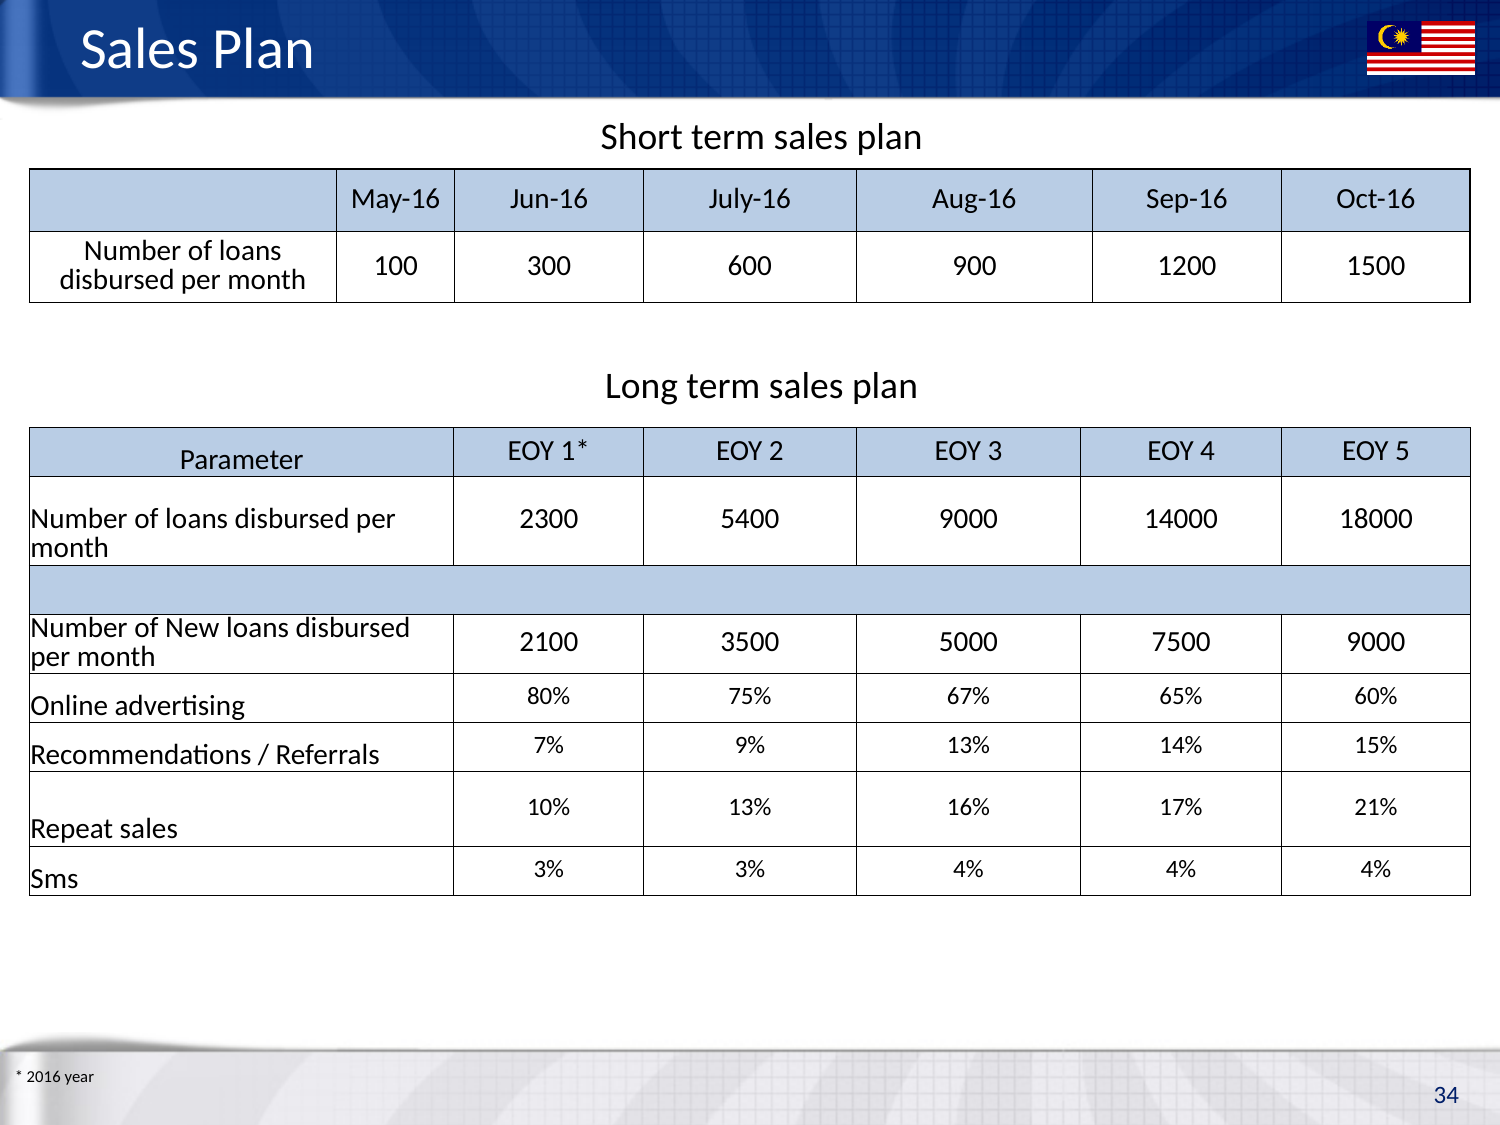

# Sales Plan
Short term sales plan
|  | May-16 | Jun-16 | July-16 | Aug-16 | Sep-16 | Oct-16 |
| --- | --- | --- | --- | --- | --- | --- |
| Number of loans disbursed per month | 100 | 300 | 600 | 900 | 1200 | 1500 |
Long term sales plan
| Parameter | EOY 1\* | EOY 2 | EOY 3 | EOY 4 | EOY 5 |
| --- | --- | --- | --- | --- | --- |
| Number of loans disbursed per month | 2300 | 5400 | 9000 | 14000 | 18000 |
|  |  |  |  |  |  |
| Number of New loans disbursed per month | 2100 | 3500 | 5000 | 7500 | 9000 |
| Online advertising | 80% | 75% | 67% | 65% | 60% |
| Recommendations / Referrals | 7% | 9% | 13% | 14% | 15% |
| Repeat sales | 10% | 13% | 16% | 17% | 21% |
| Sms | 3% | 3% | 4% | 4% | 4% |
* 2016 year
34